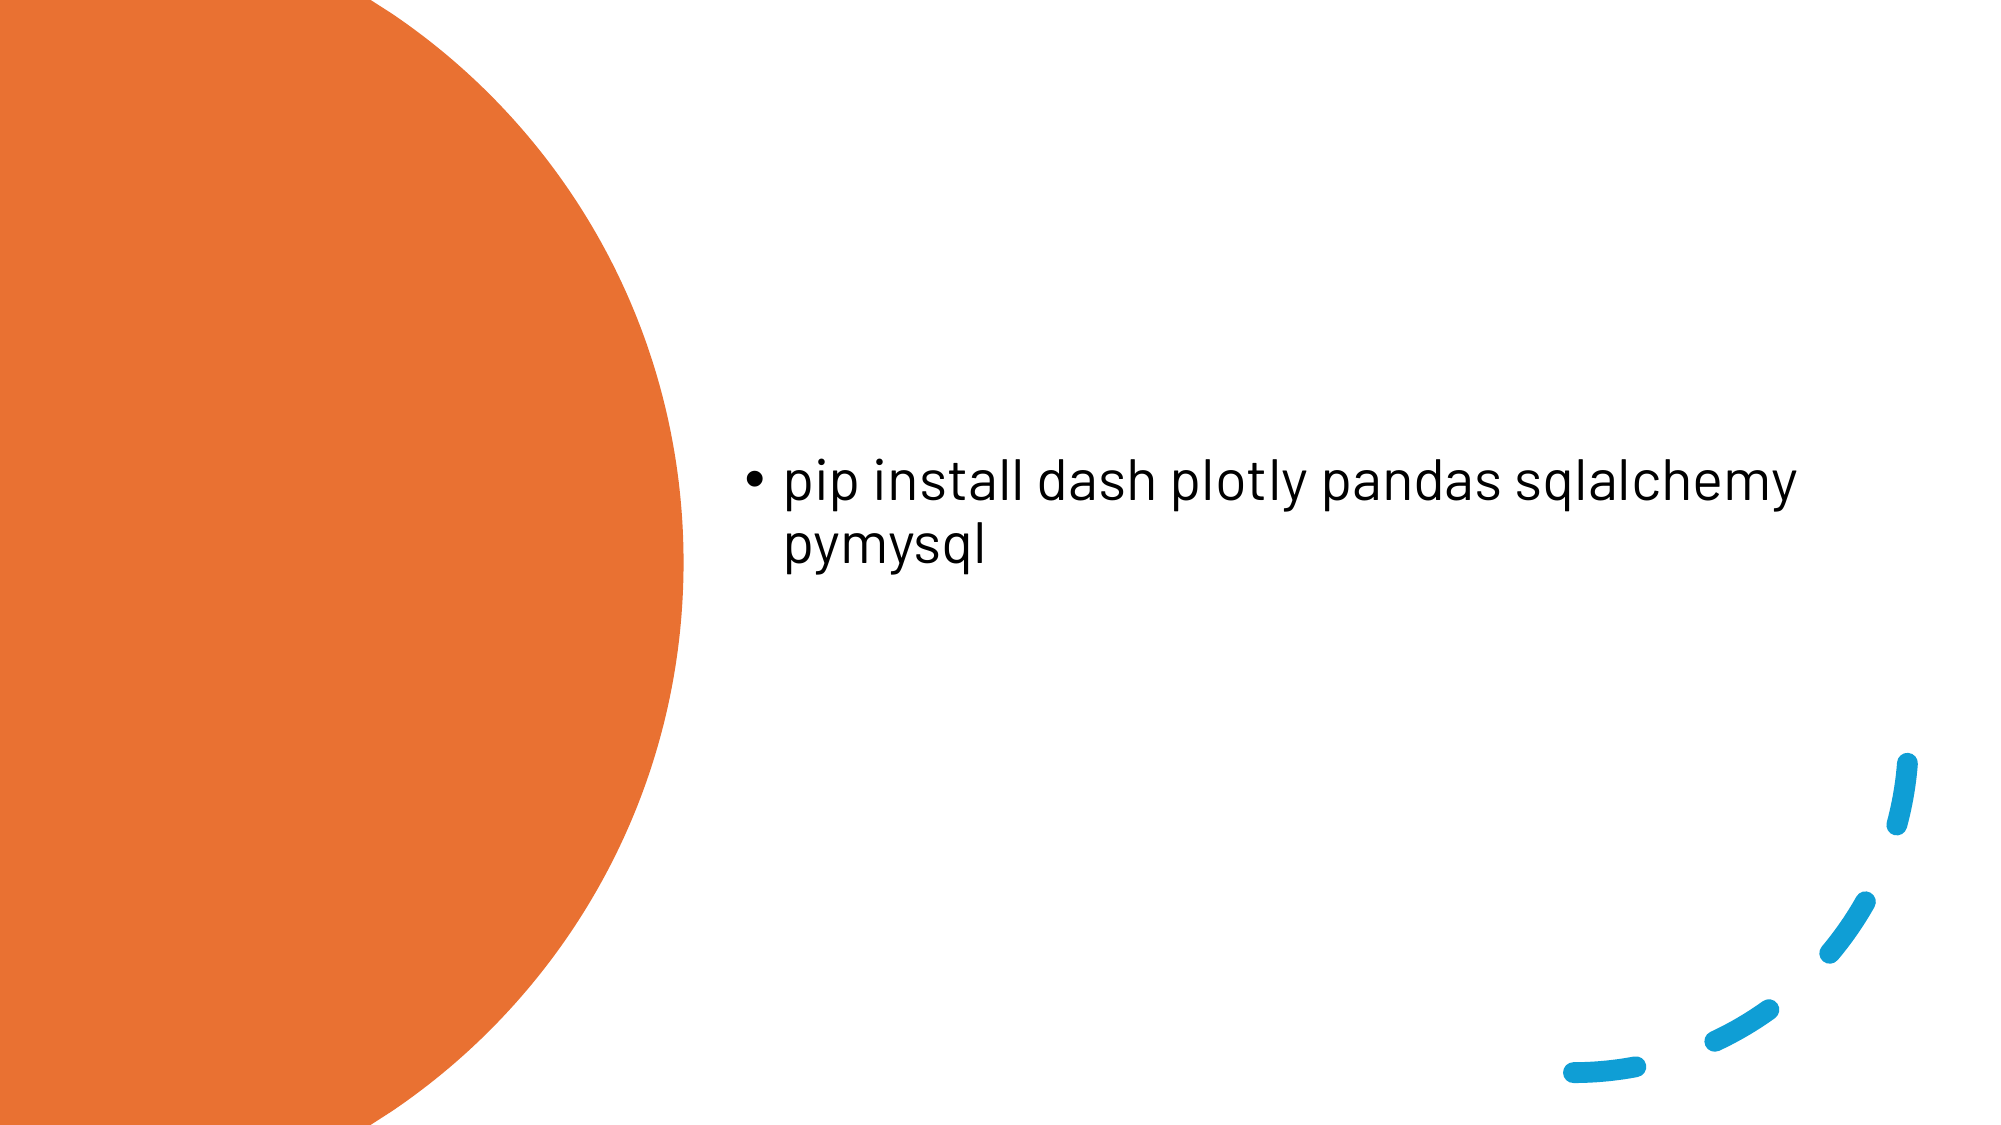

pip install dash plotly pandas sqlalchemy pymysql

#